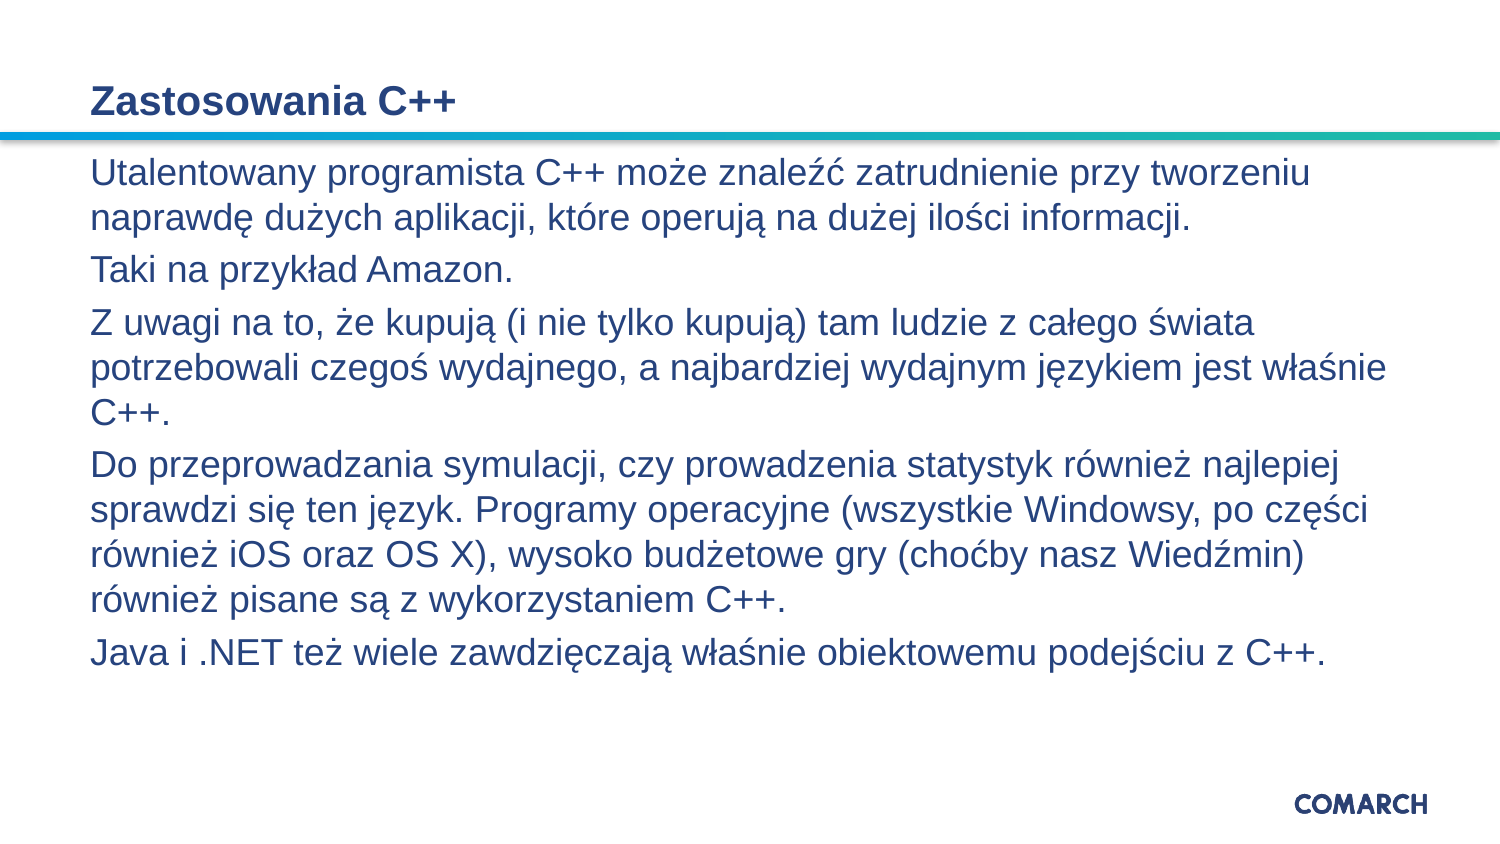

# Zastosowania C++
Utalentowany programista C++ może znaleźć zatrudnienie przy tworzeniu naprawdę dużych aplikacji, które operują na dużej ilości informacji.
Taki na przykład Amazon.
Z uwagi na to, że kupują (i nie tylko kupują) tam ludzie z całego świata potrzebowali czegoś wydajnego, a najbardziej wydajnym językiem jest właśnie C++.
Do przeprowadzania symulacji, czy prowadzenia statystyk również najlepiej sprawdzi się ten język. Programy operacyjne (wszystkie Windowsy, po części również iOS oraz OS X), wysoko budżetowe gry (choćby nasz Wiedźmin) również pisane są z wykorzystaniem C++.
Java i .NET też wiele zawdzięczają właśnie obiektowemu podejściu z C++.